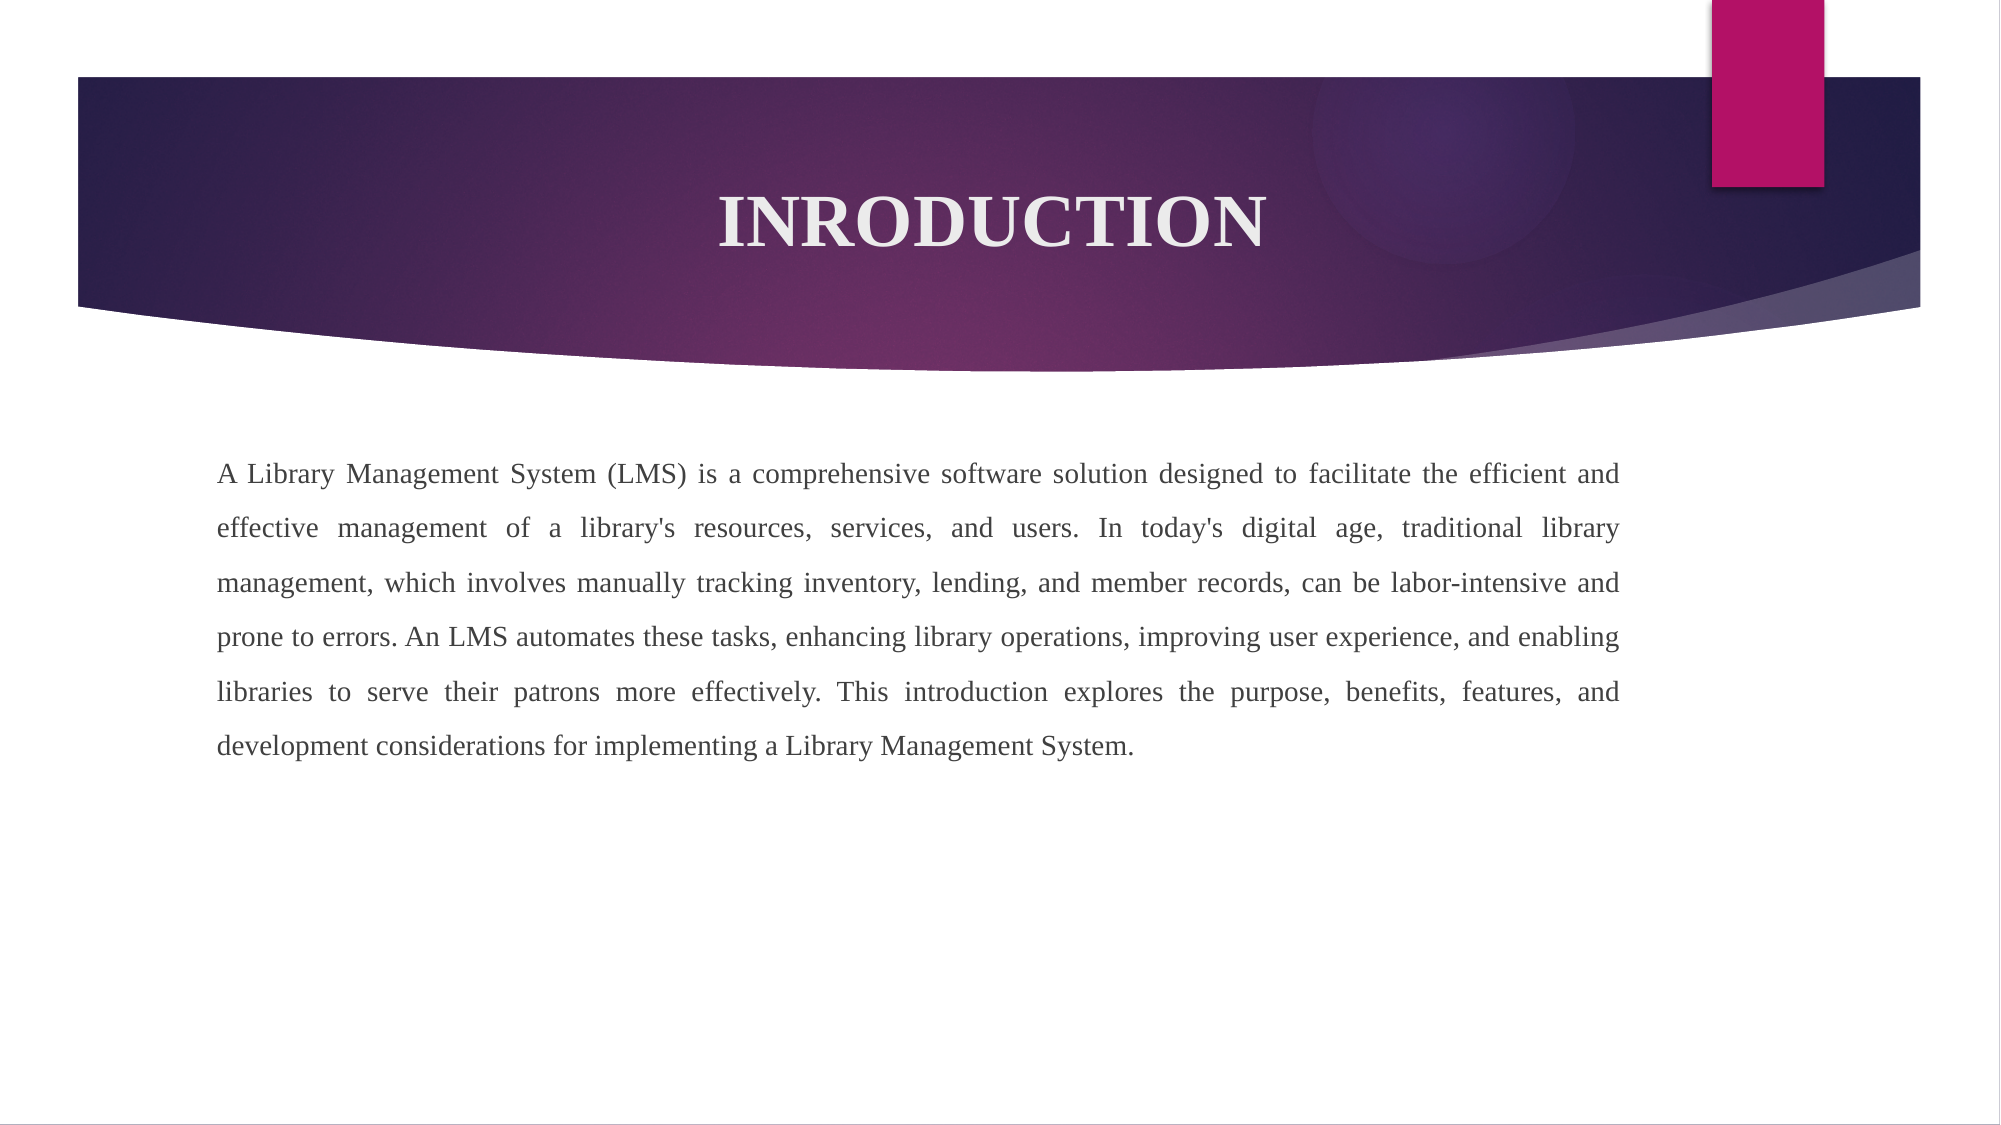

# INRODUCTION
A Library Management System (LMS) is a comprehensive software solution designed to facilitate the efficient and effective management of a library's resources, services, and users. In today's digital age, traditional library management, which involves manually tracking inventory, lending, and member records, can be labor-intensive and prone to errors. An LMS automates these tasks, enhancing library operations, improving user experience, and enabling libraries to serve their patrons more effectively. This introduction explores the purpose, benefits, features, and development considerations for implementing a Library Management System.